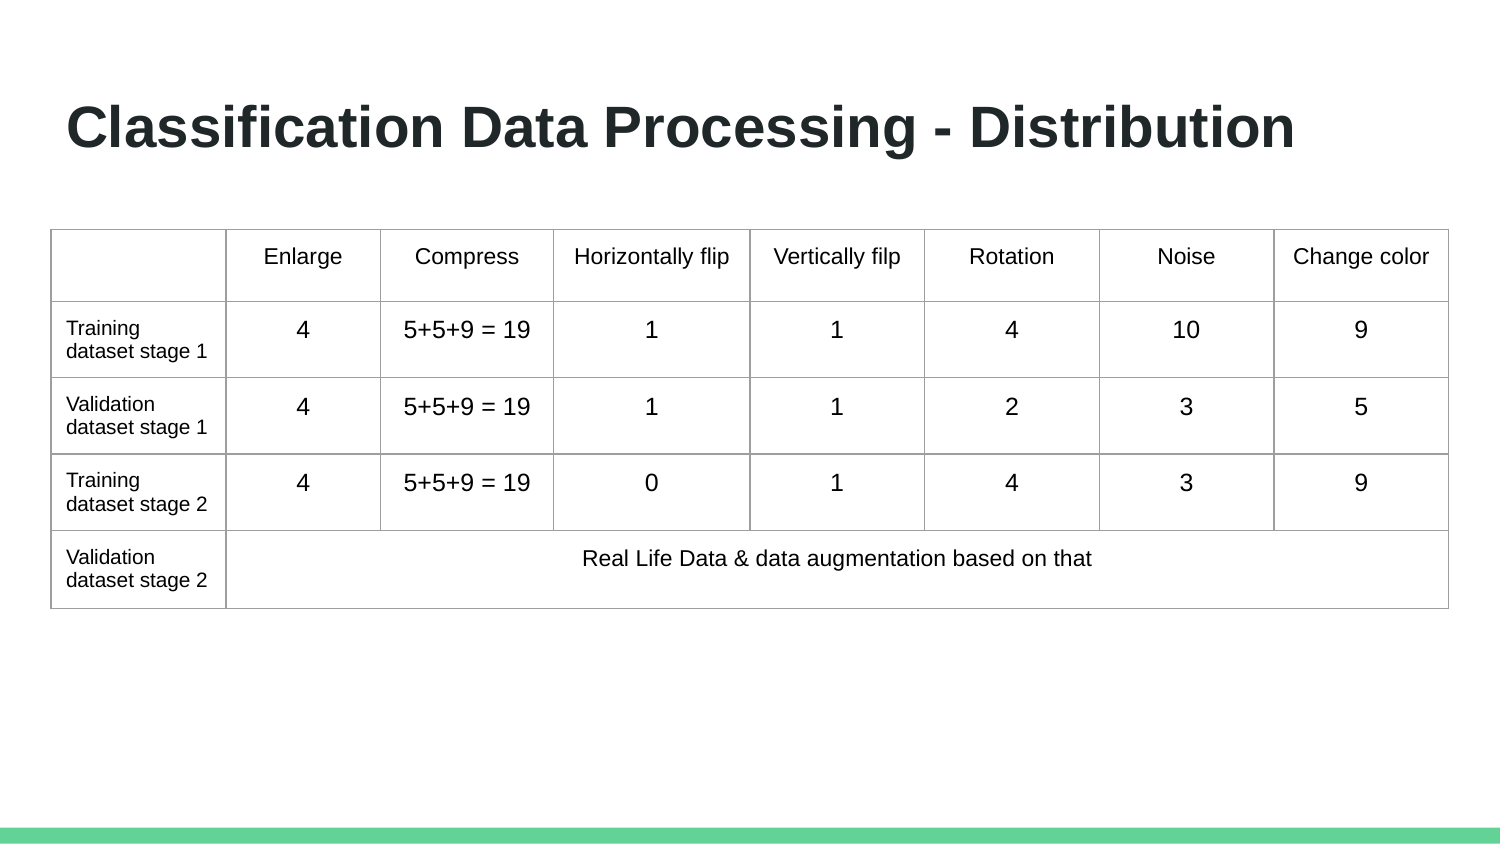

# Classification Data Processing - Distribution
|  | Enlarge | Compress | Horizontally flip | Vertically filp | Rotation | Noise | Change color |
| --- | --- | --- | --- | --- | --- | --- | --- |
| Training dataset stage 1 | 4 | 5+5+9 = 19 | 1 | 1 | 4 | 10 | 9 |
| Validation dataset stage 1 | 4 | 5+5+9 = 19 | 1 | 1 | 2 | 3 | 5 |
| Training dataset stage 2 | 4 | 5+5+9 = 19 | 0 | 1 | 4 | 3 | 9 |
| Validation dataset stage 2 | Real Life Data & data augmentation based on that |  |  |  |  |  |  |